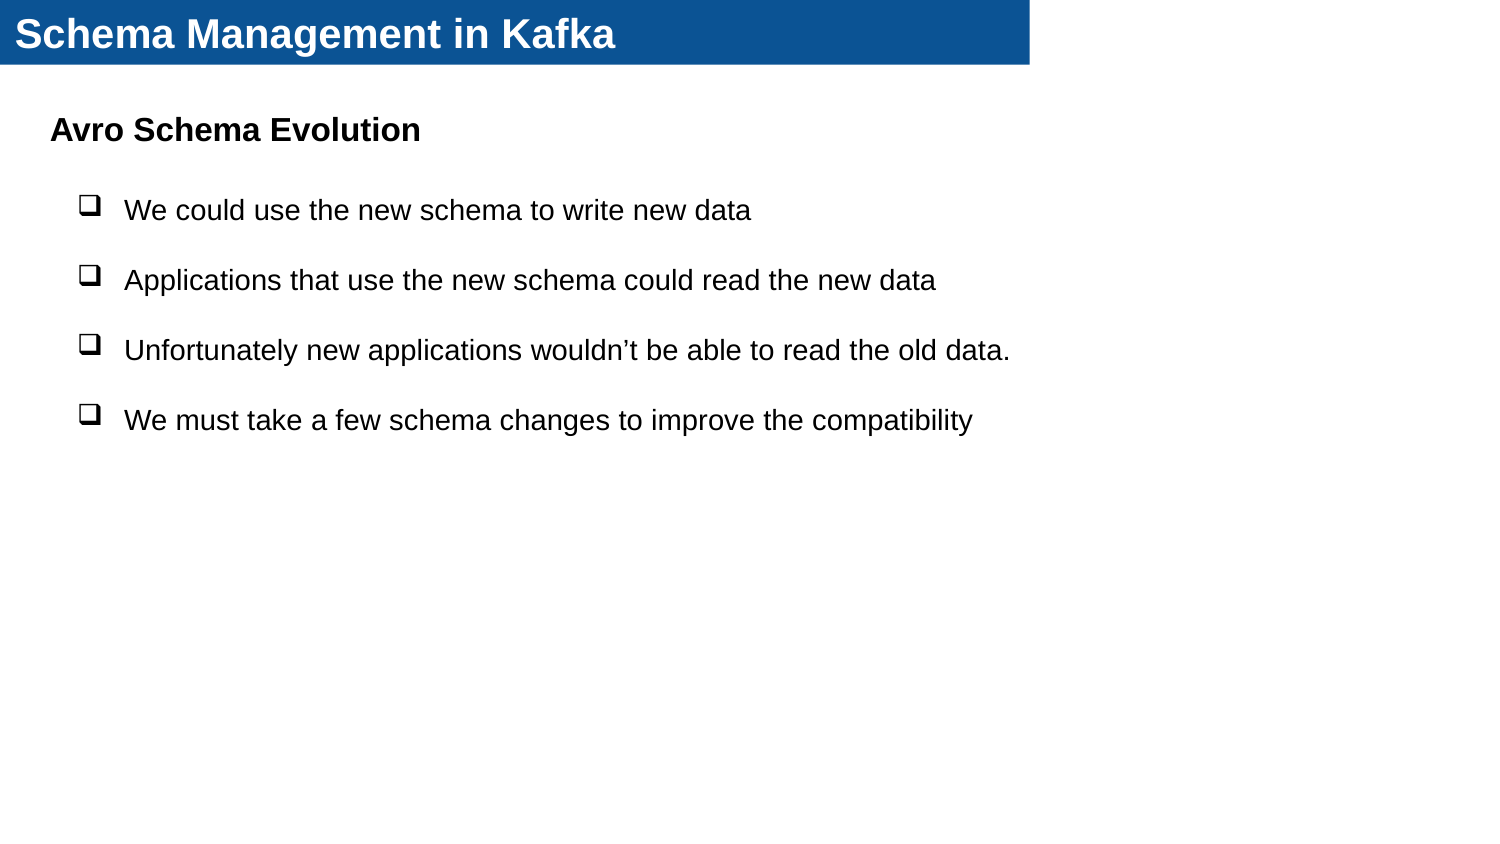

Schema Management in Kafka

Avro Schema Evolution
We could use the new schema to write new data

Applications that use the new schema could read the new data

Unfortunately new applications wouldn’t be able to read the old data.

We must take a few schema changes to improve the compatibility